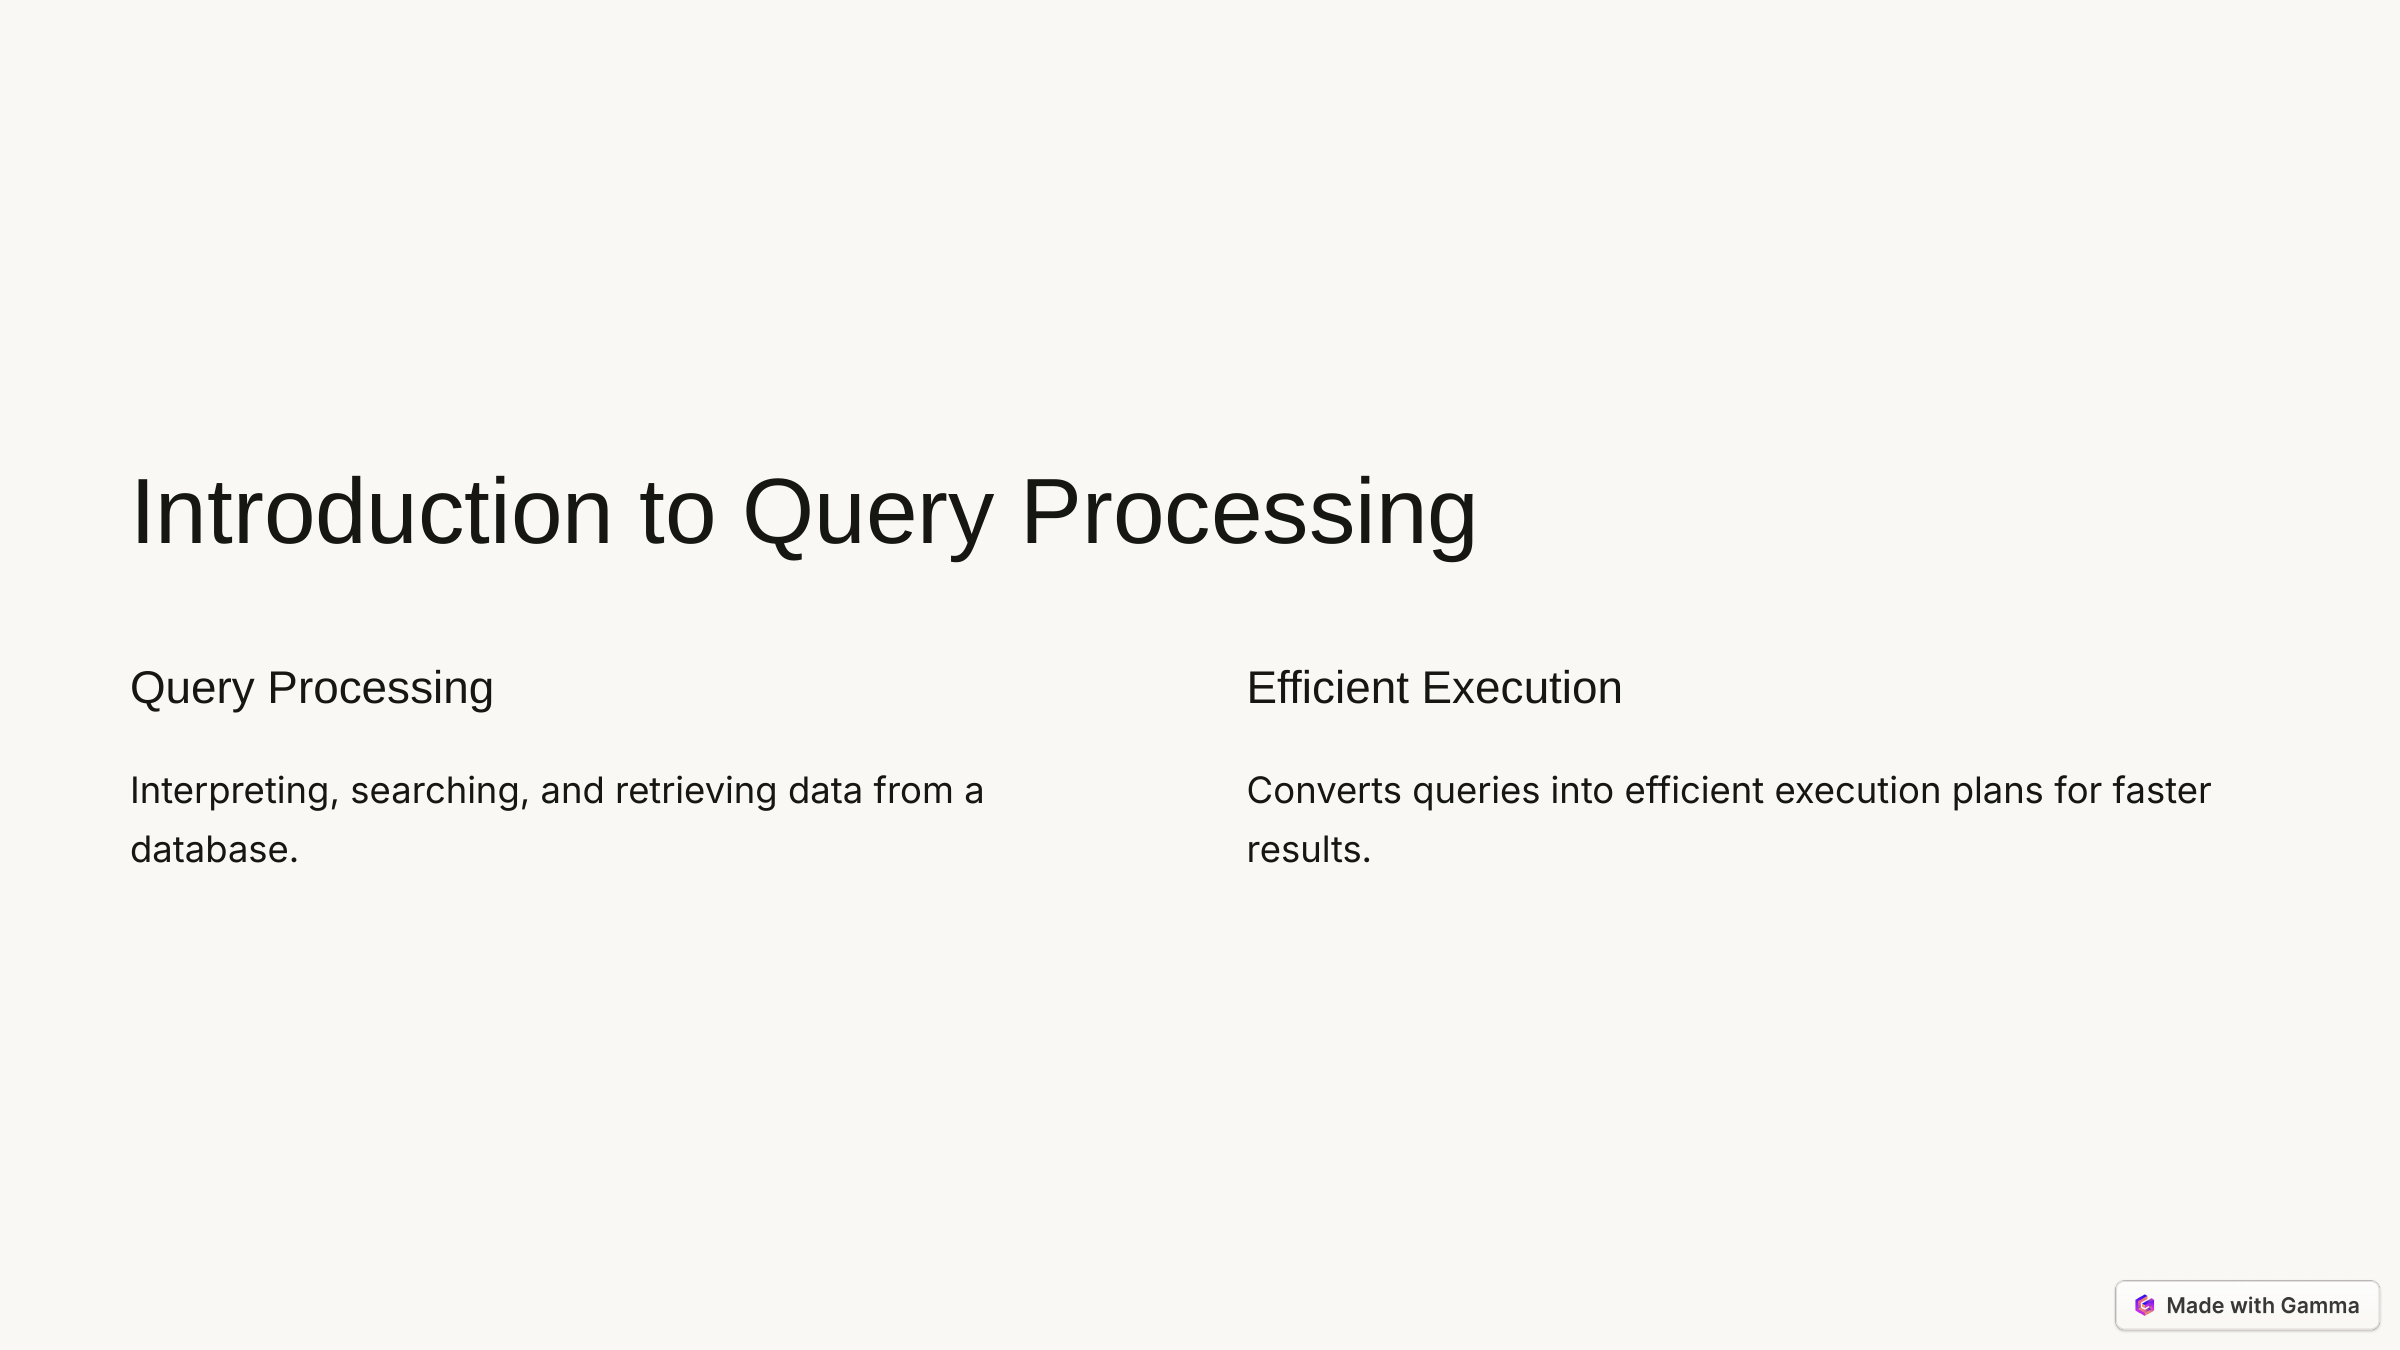

Introduction to Query Processing
Query Processing
Efficient Execution
Interpreting, searching, and retrieving data from a database.
Converts queries into efficient execution plans for faster results.